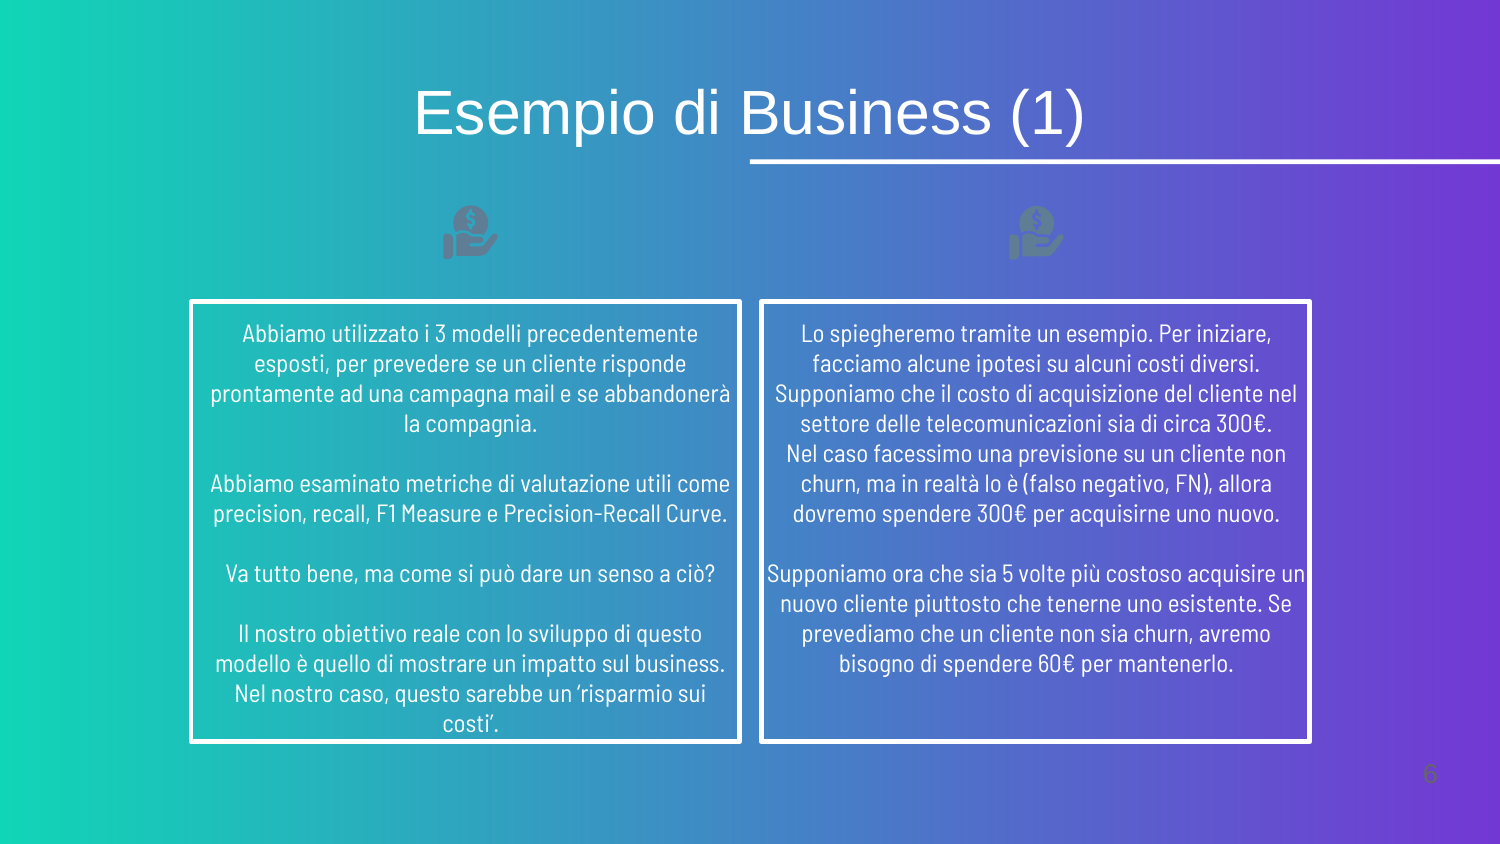

Esempio di Business (1)

Abbiamo utilizzato i 3 modelli precedentemente esposti, per prevedere se un cliente risponde prontamente ad una campagna mail e se abbandonerà la compagnia.

Abbiamo esaminato metriche di valutazione utili come precision, recall, F1 Measure e Precision-Recall Curve.

Va tutto bene, ma come si può dare un senso a ciò?

Il nostro obiettivo reale con lo sviluppo di questo modello è quello di mostrare un impatto sul business. Nel nostro caso, questo sarebbe un ‘risparmio sui costi’.

Lo spiegheremo tramite un esempio. Per iniziare, facciamo alcune ipotesi su alcuni costi diversi.
Supponiamo che il costo di acquisizione del cliente nel settore delle telecomunicazioni sia di circa 300€.
Nel caso facessimo una previsione su un cliente non churn, ma in realtà lo è (falso negativo, FN), allora dovremo spendere 300€ per acquisirne uno nuovo.

Supponiamo ora che sia 5 volte più costoso acquisire un nuovo cliente piuttosto che tenerne uno esistente. Se prevediamo che un cliente non sia churn, avremo bisogno di spendere 60€ per mantenerlo.

6